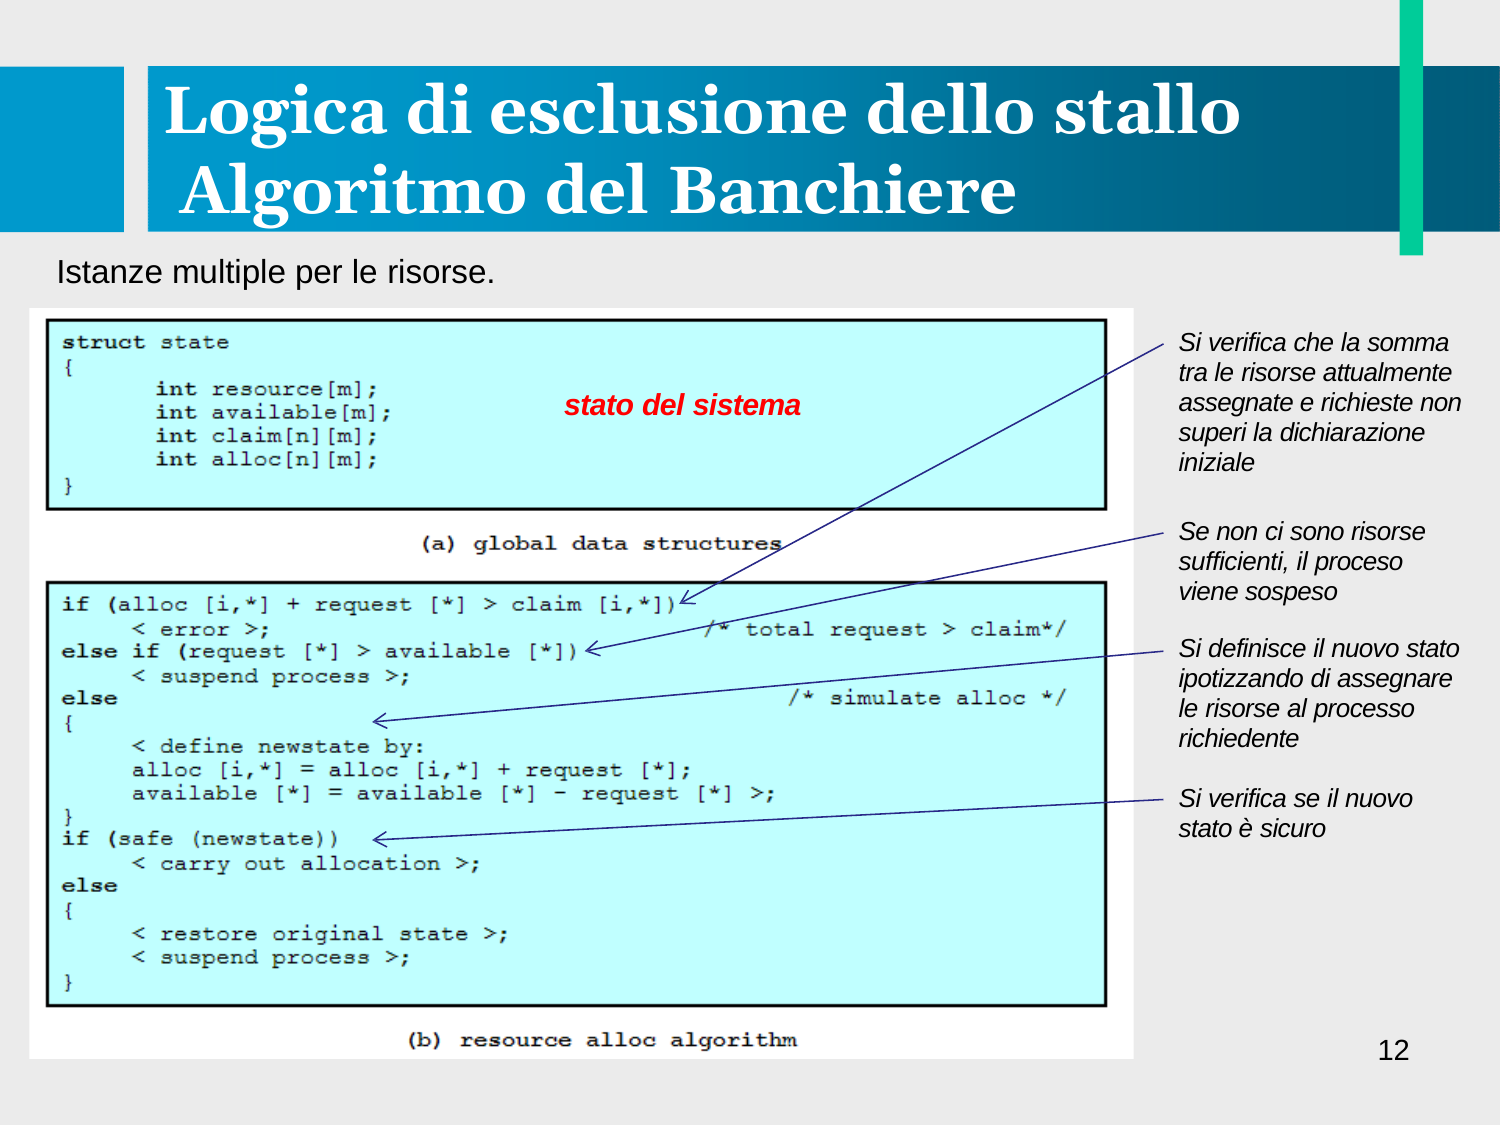

# Logica di esclusione dello stallo  Algoritmo del Banchiere

Istanze multiple per le risorse.

Si verifica che la somma  tra le risorse attualmente  assegnate e richieste non  superi la dichiarazione  iniziale

stato del sistema
Se non ci sono risorse  sufficienti, il proceso  viene sospeso
Si definisce il nuovo stato  ipotizzando di assegnare  le risorse al processo  richiedente
Si verifica se il nuovo  stato è sicuro

12